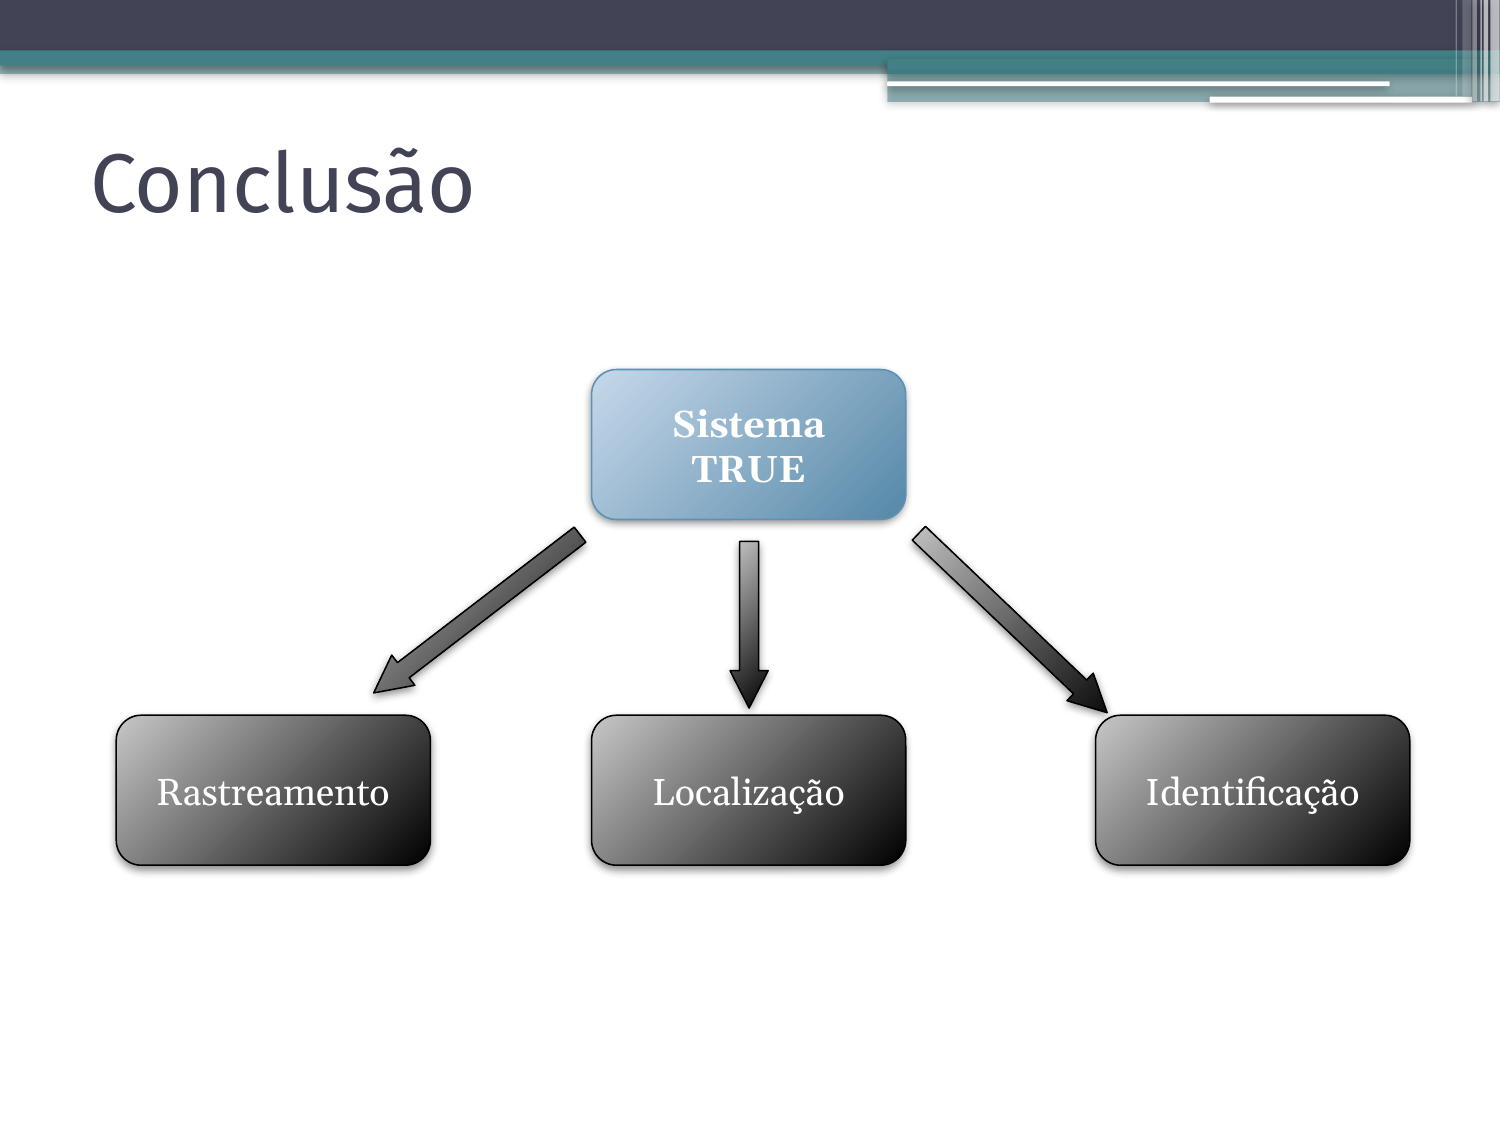

# Conclusão
Sistema TRUE

Rastreamento
Localização
Identificação